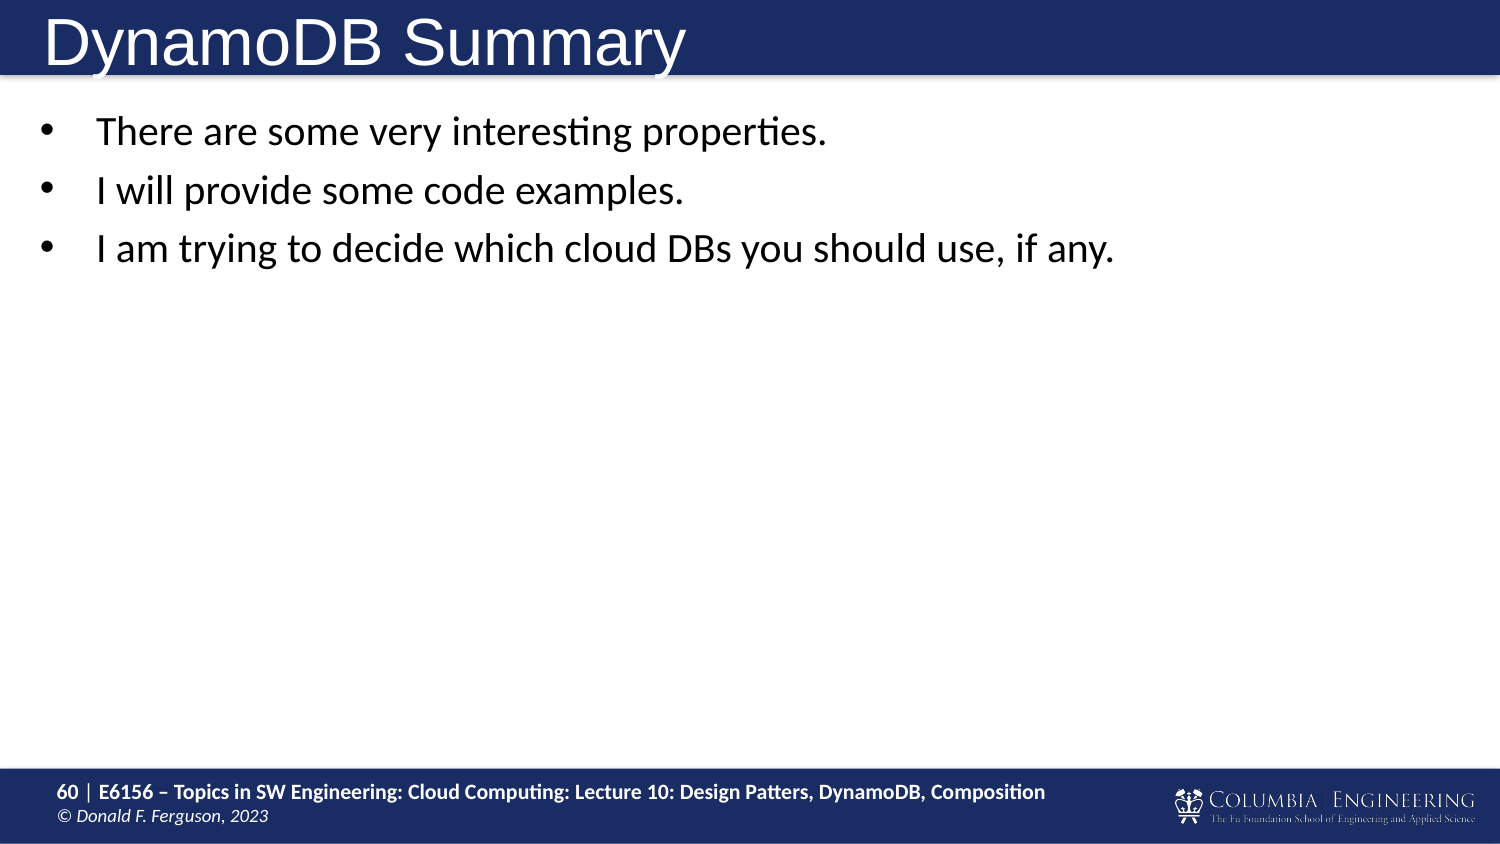

# DynamoDB Summary
There are some very interesting properties.
I will provide some code examples.
I am trying to decide which cloud DBs you should use, if any.